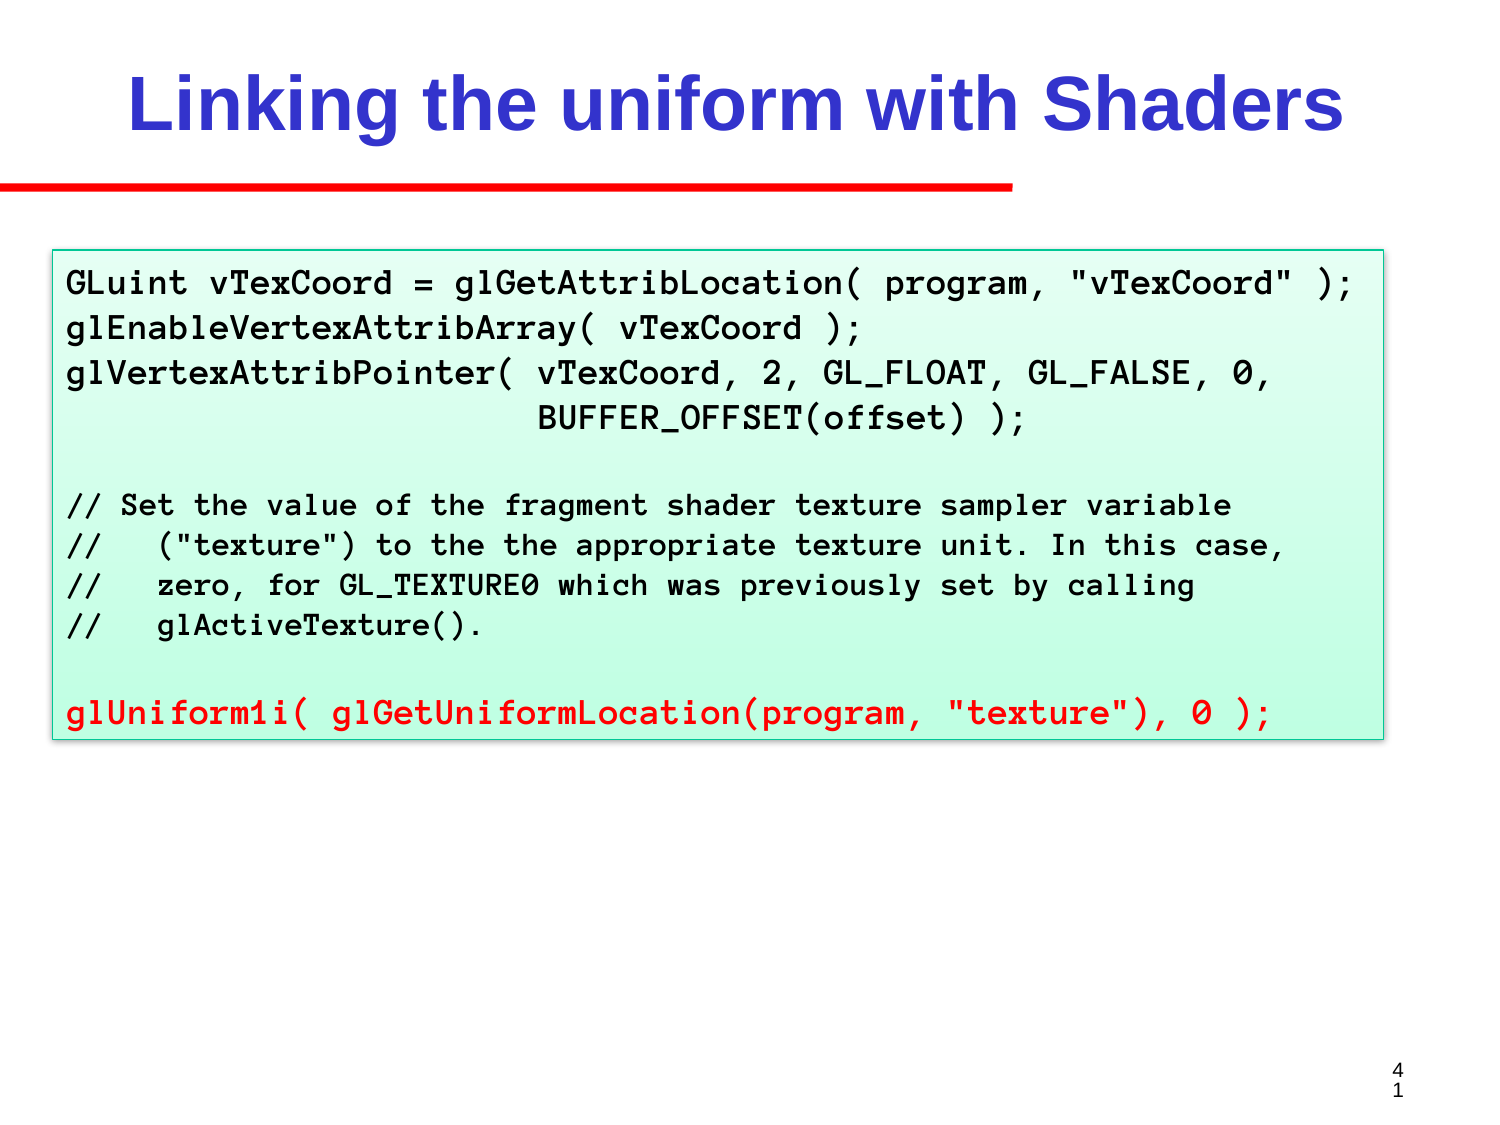

# Linking the uniform with Shaders
GLuint vTexCoord = glGetAttribLocation( program, "vTexCoord" );
glEnableVertexAttribArray( vTexCoord );
glVertexAttribPointer( vTexCoord, 2, GL_FLOAT, GL_FALSE, 0,
                       BUFFER_OFFSET(offset) );

// Set the value of the fragment shader texture sampler variable
//   ("texture") to the the appropriate texture unit. In this case,
//   zero, for GL_TEXTURE0 which was previously set by calling
//   glActiveTexture().

glUniform1i( glGetUniformLocation(program, "texture"), 0 );
41